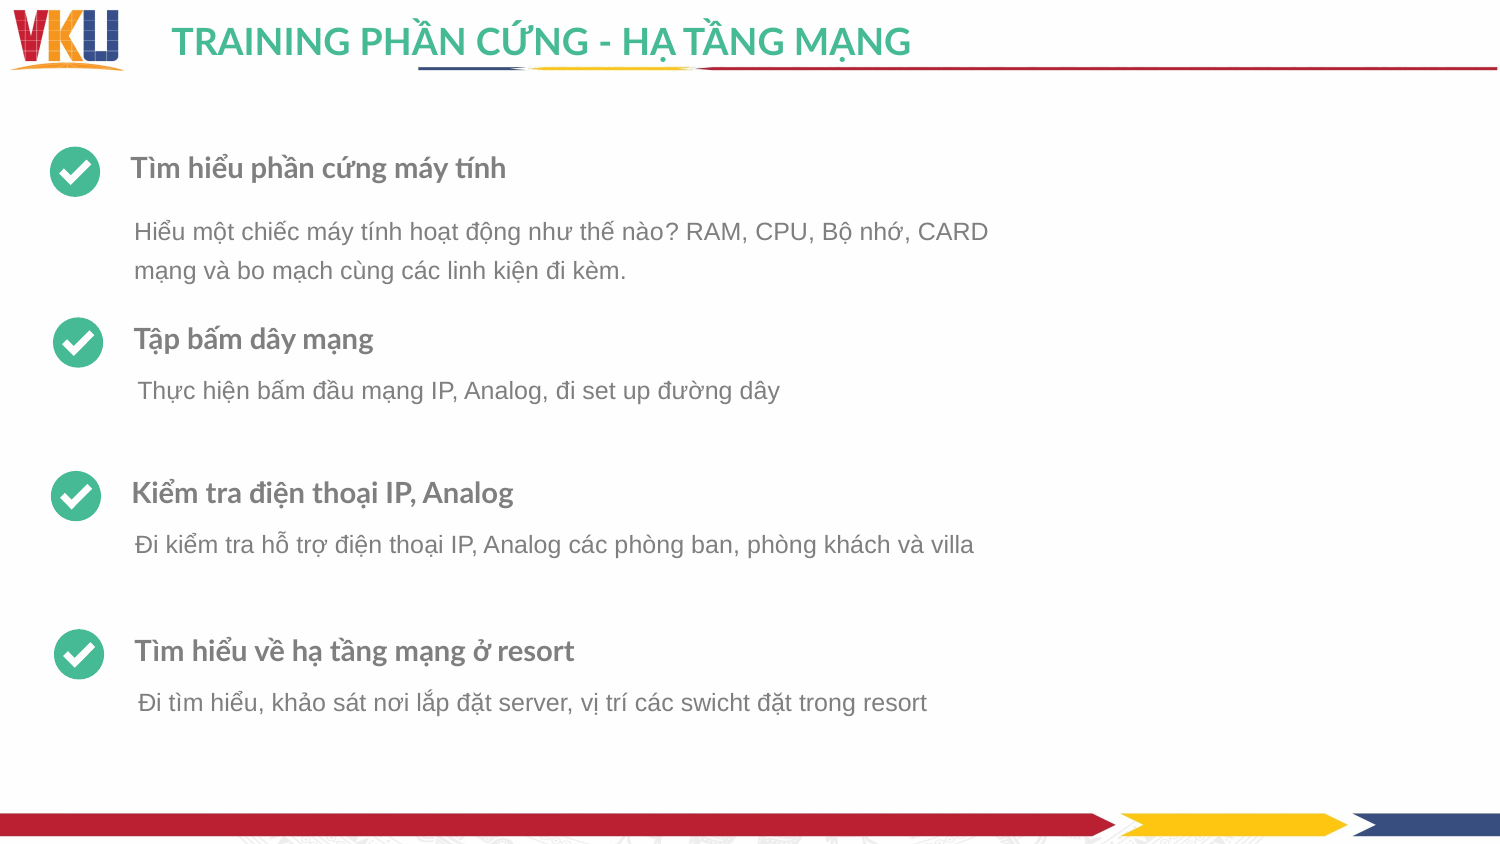

TRAINING PHẦN CỨNG - HẠ TẦNG MẠNG
Tìm hiểu phần cứng máy tính

Hiểu một chiếc máy tính hoạt động như thế nào? RAM, CPU, Bộ nhớ, CARD mạng và bo mạch cùng các linh kiện đi kèm.
Tập bấm dây mạng

Thực hiện bấm đầu mạng IP, Analog, đi set up đường dây
Kiểm tra điện thoại IP, Analog

Đi kiểm tra hỗ trợ điện thoại IP, Analog các phòng ban, phòng khách và villa
Tìm hiểu về hạ tầng mạng ở resort

Đi tìm hiểu, khảo sát nơi lắp đặt server, vị trí các swicht đặt trong resort